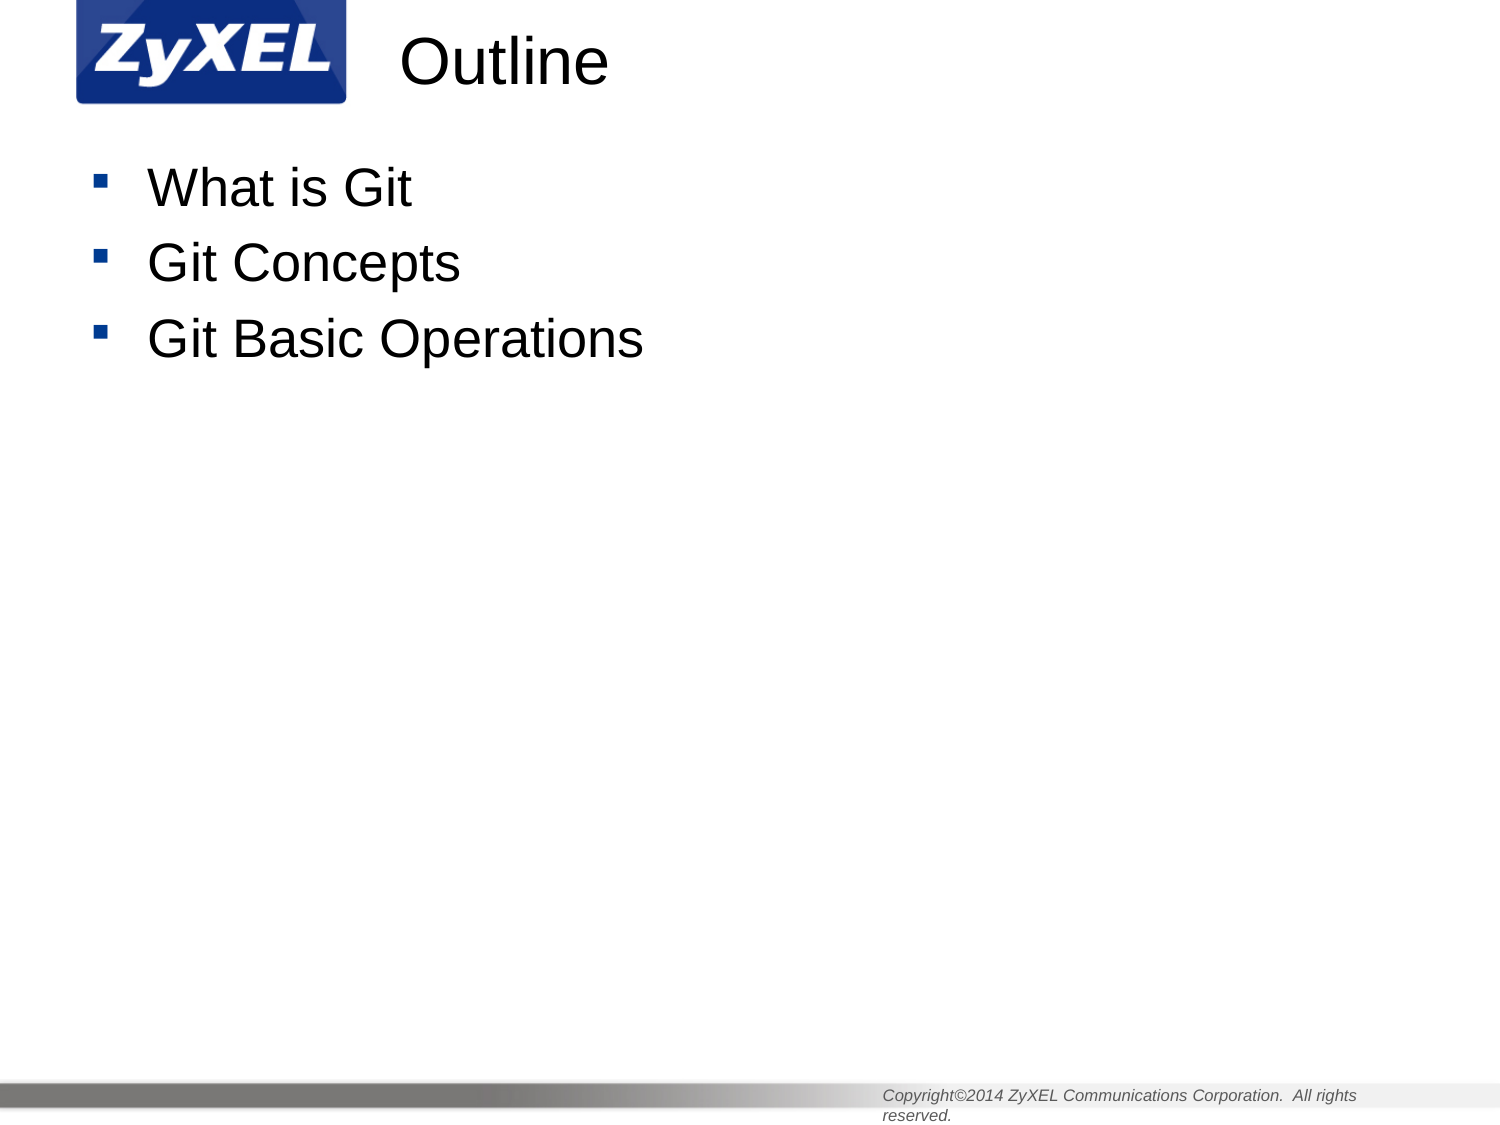

# Outline
What is Git
Git Concepts
Git Basic Operations